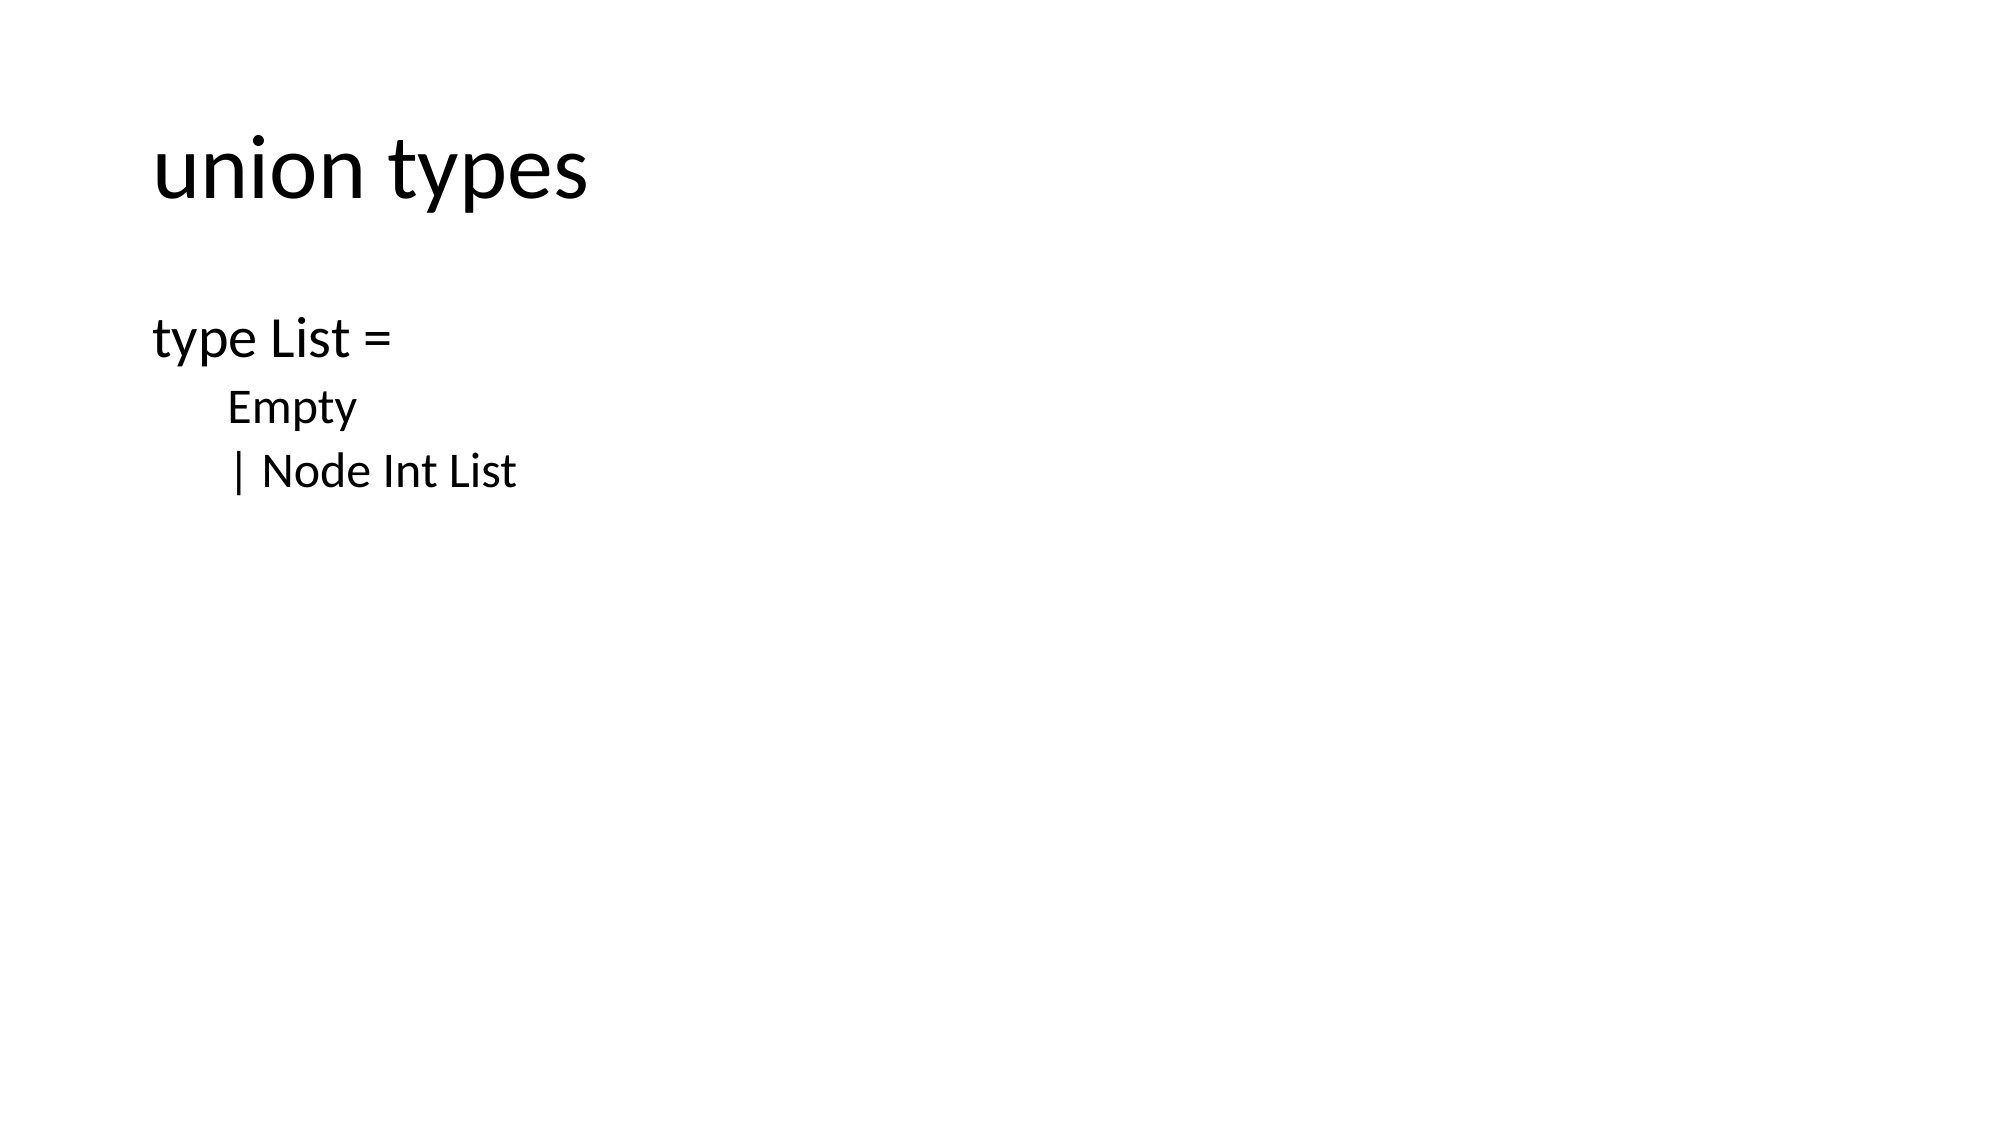

# union types
type List =
Empty
| Node Int List